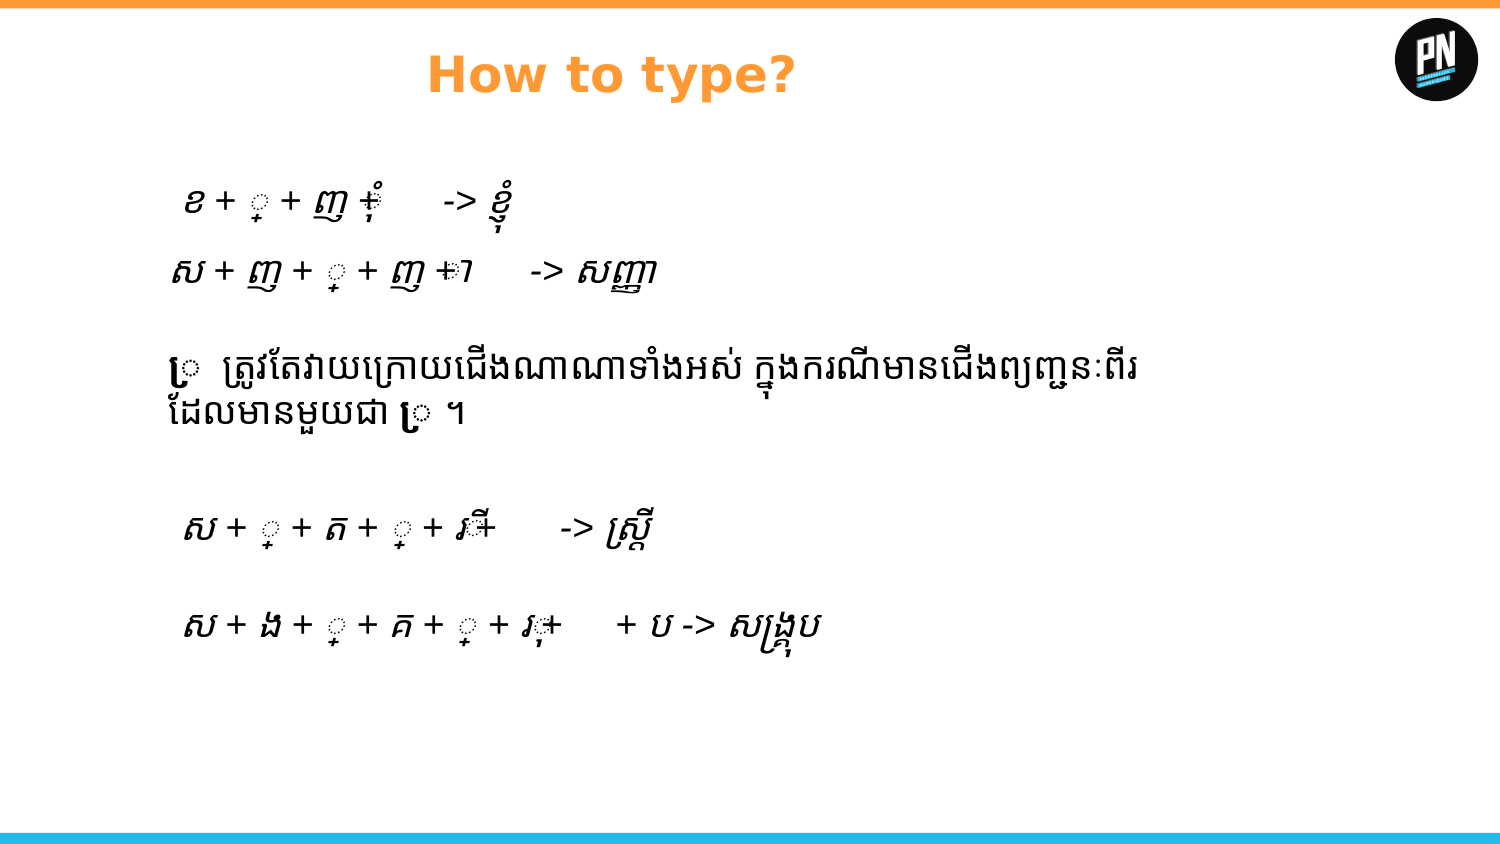

# How to type?
ុំ
ខ + ្ + ញ +      -> ខ្ញុំ
ា
ស + ញ + ្ + ញ +       -> សញ្ញា
្រ  ត្រូវ​តែ​វាយ​ក្រោយ​ជើង​ណា​ណា​ទាំងអស់ ក្នុង​ករណី​មាន​ជើង​ព្យញ្ជនៈ​ពីរ​ដែល​មាន​មួយ​ជា ្រ ។
ី
ស + ្ + ត + ្ + រ +      -> ស្ត្រី
ុ
ស + ង + ្ + គ + ្ + រ +     + ប -> សង្គ្រុប